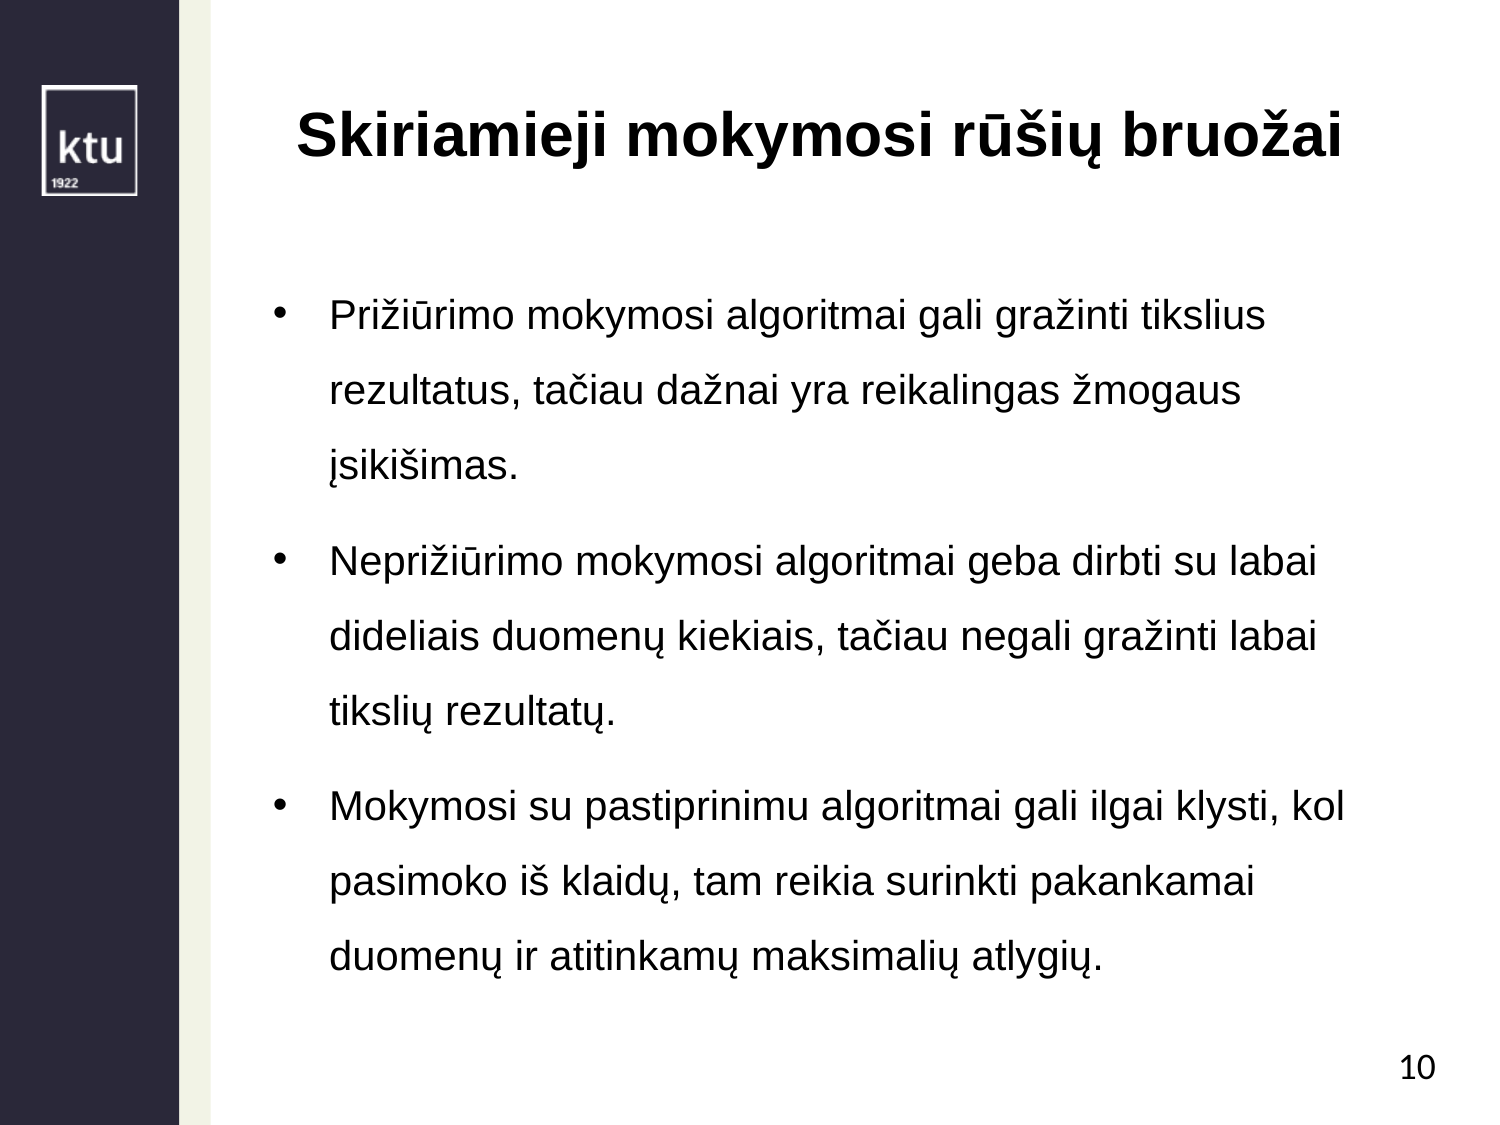

Skiriamieji mokymosi rūšių bruožai
Prižiūrimo mokymosi algoritmai gali gražinti tikslius rezultatus, tačiau dažnai yra reikalingas žmogaus įsikišimas.
Neprižiūrimo mokymosi algoritmai geba dirbti su labai dideliais duomenų kiekiais, tačiau negali gražinti labai tikslių rezultatų.
Mokymosi su pastiprinimu algoritmai gali ilgai klysti, kol pasimoko iš klaidų, tam reikia surinkti pakankamai duomenų ir atitinkamų maksimalių atlygių.
10
10